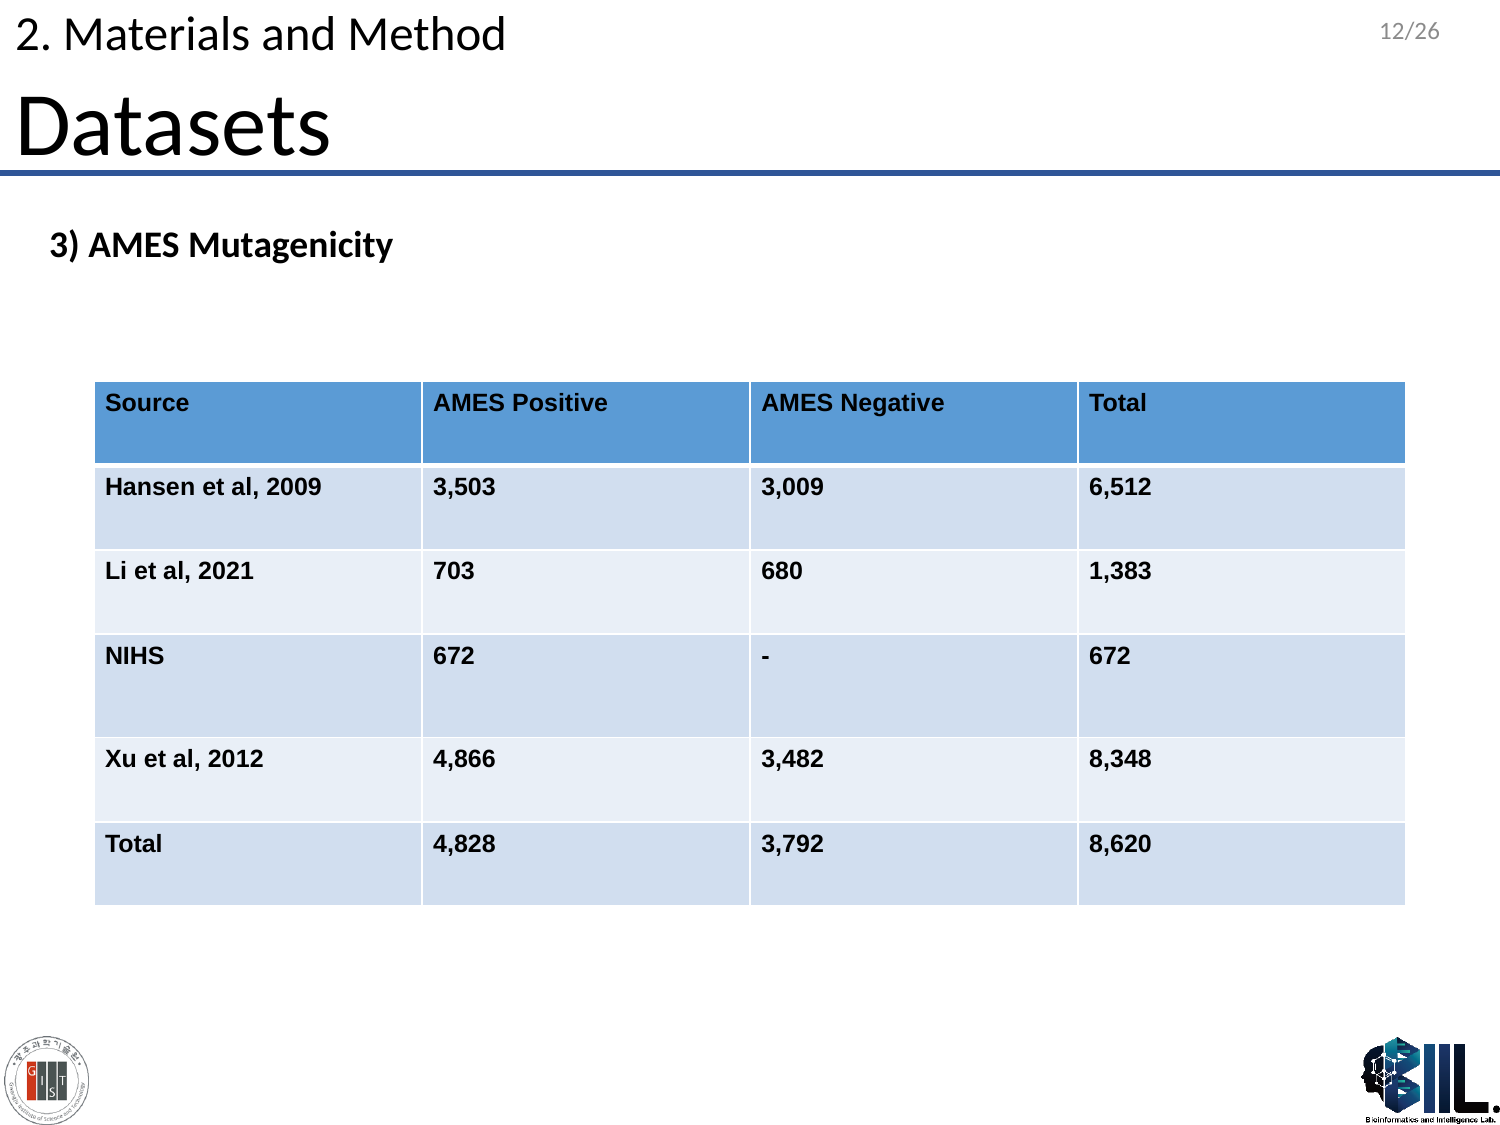

12/26
# 2. Materials and Method
Datasets
3) AMES Mutagenicity

| Source | AMES Positive | AMES Negative | Total |
| --- | --- | --- | --- |
| Hansen et al, 2009 | 3,503 | 3,009 | 6,512 |
| Li et al, 2021 | 703 | 680 | 1,383 |
| NIHS | 672 | - | 672 |
| Xu et al, 2012 | 4,866 | 3,482 | 8,348 |
| Total | 4,828 | 3,792 | 8,620 |